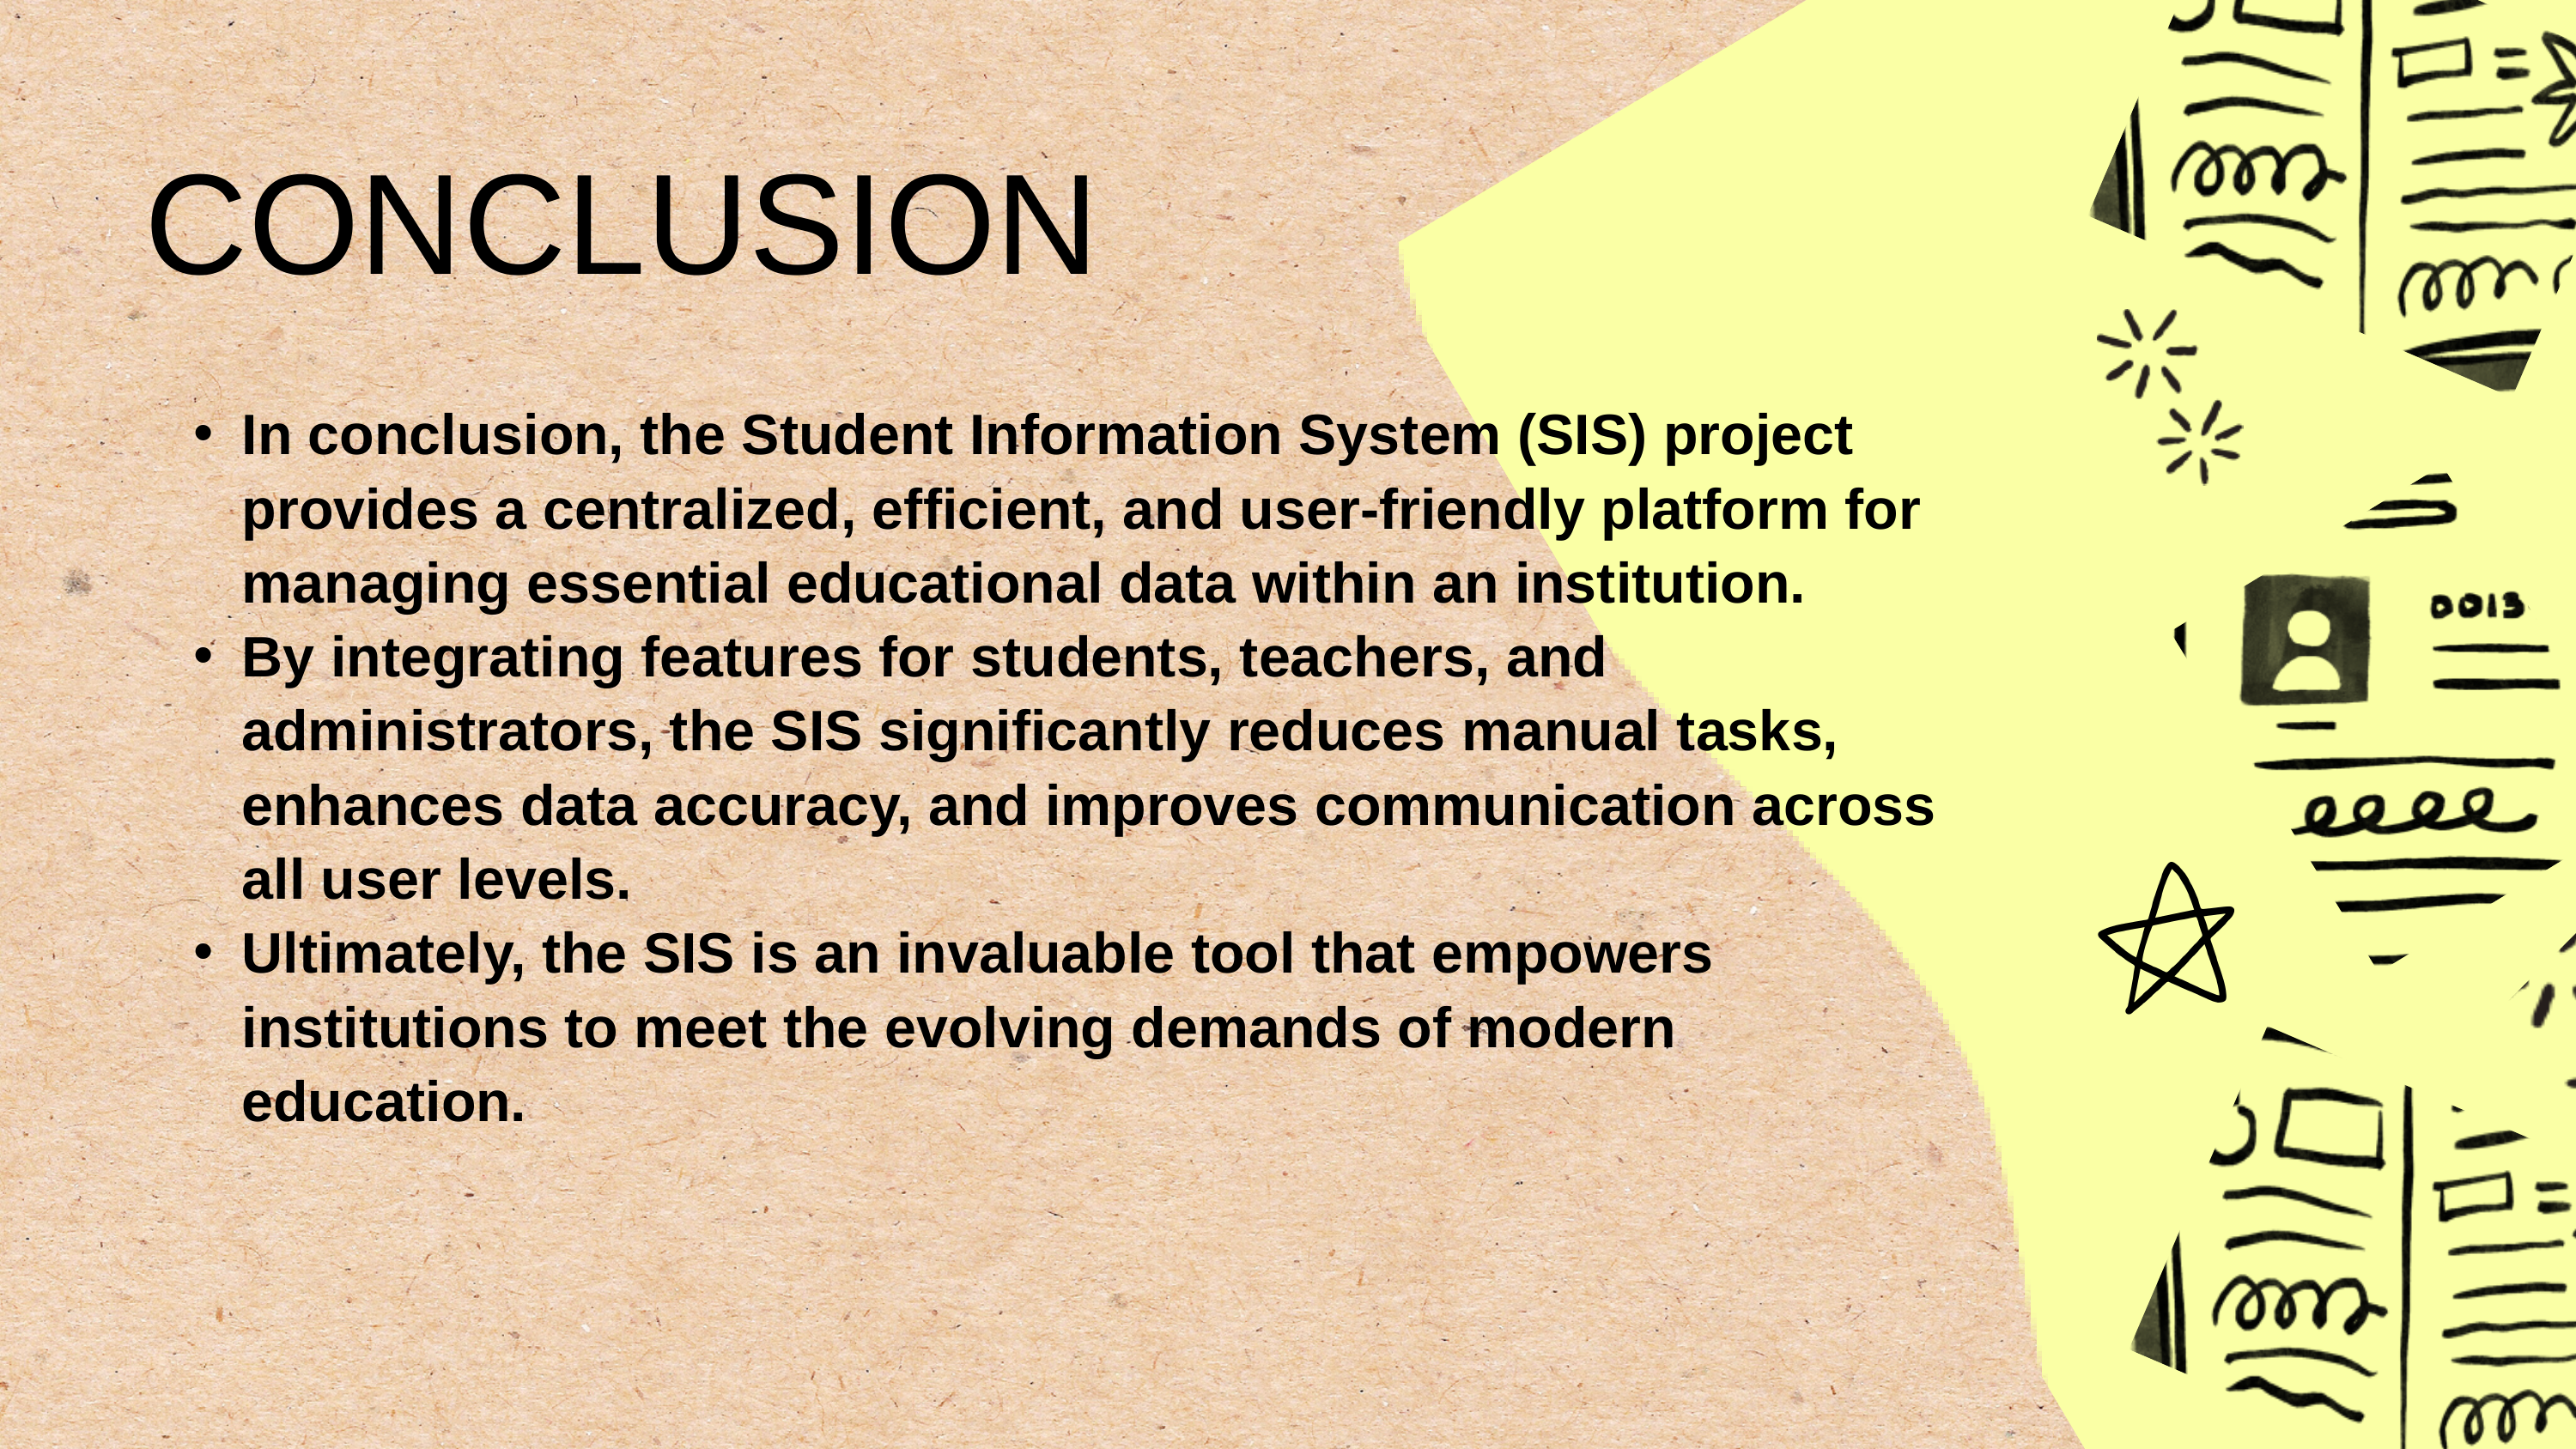

CONCLUSION

In conclusion, the Student Information System (SIS) project provides a centralized, efficient, and user-friendly platform for managing essential educational data within an institution.
By integrating features for students, teachers, and administrators, the SIS significantly reduces manual tasks, enhances data accuracy, and improves communication across all user levels.
Ultimately, the SIS is an invaluable tool that empowers institutions to meet the evolving demands of modern education.